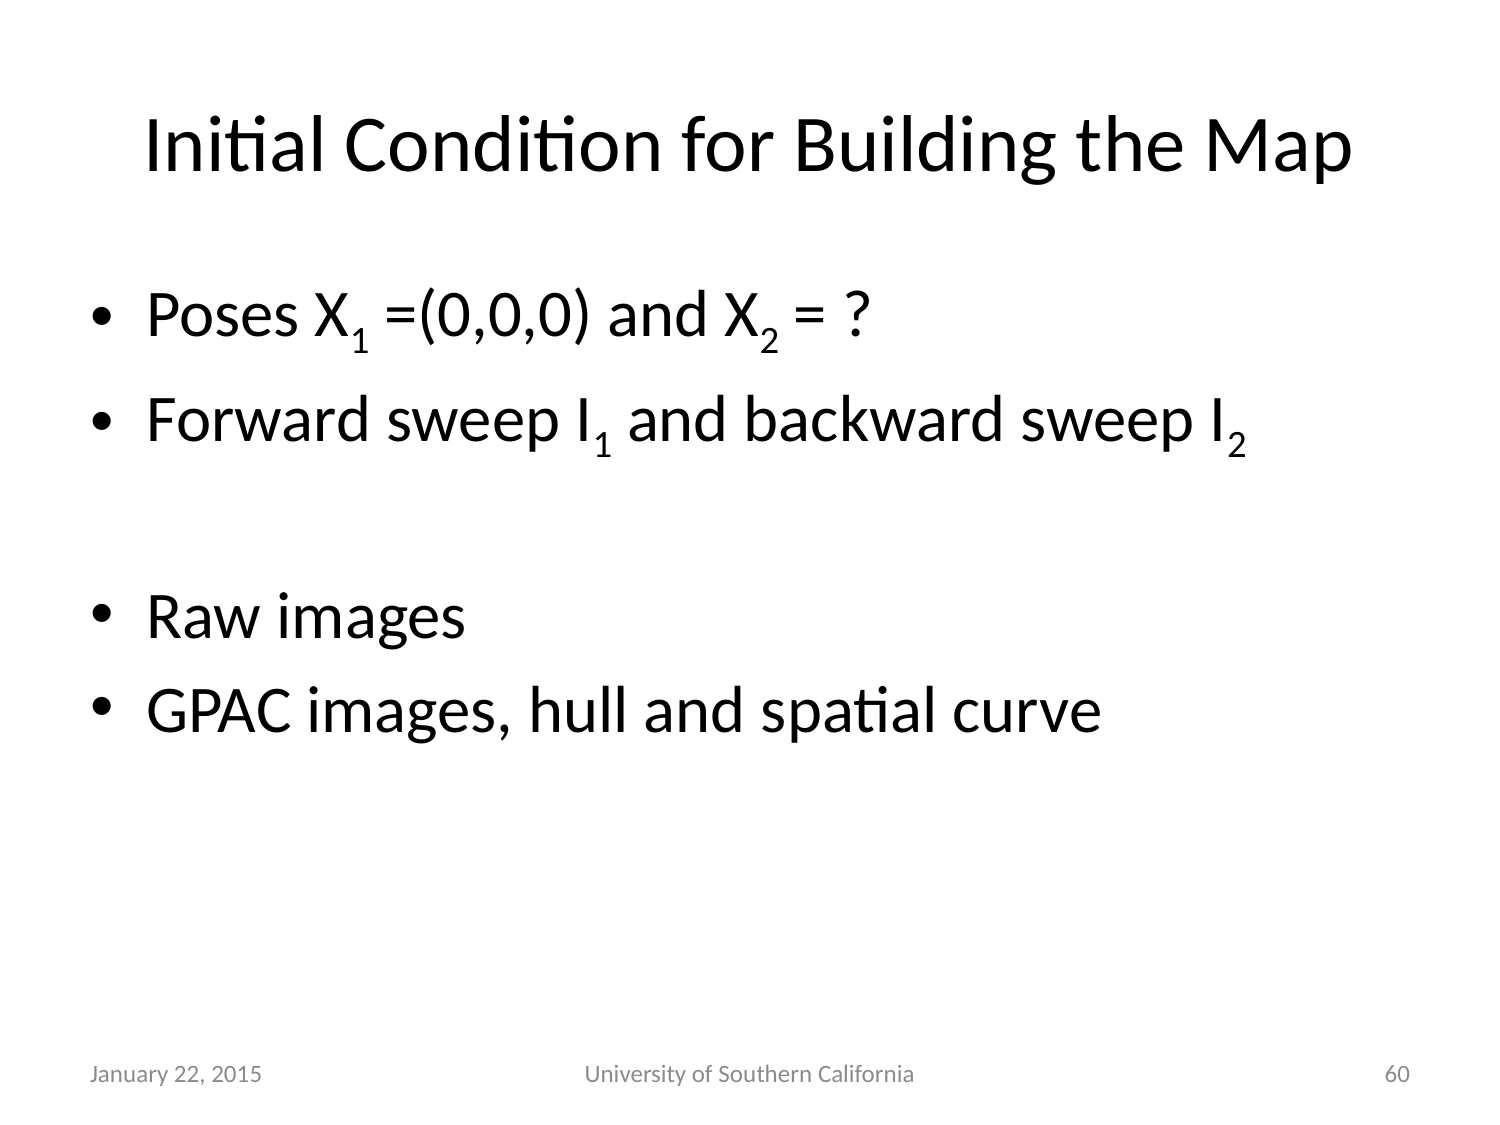

# Initial Condition for Building the Map
Poses X1 =(0,0,0) and X2 = ?
Forward sweep I1 and backward sweep I2

Raw images
GPAC images, hull and spatial curve
January 22, 2015
University of Southern California
60